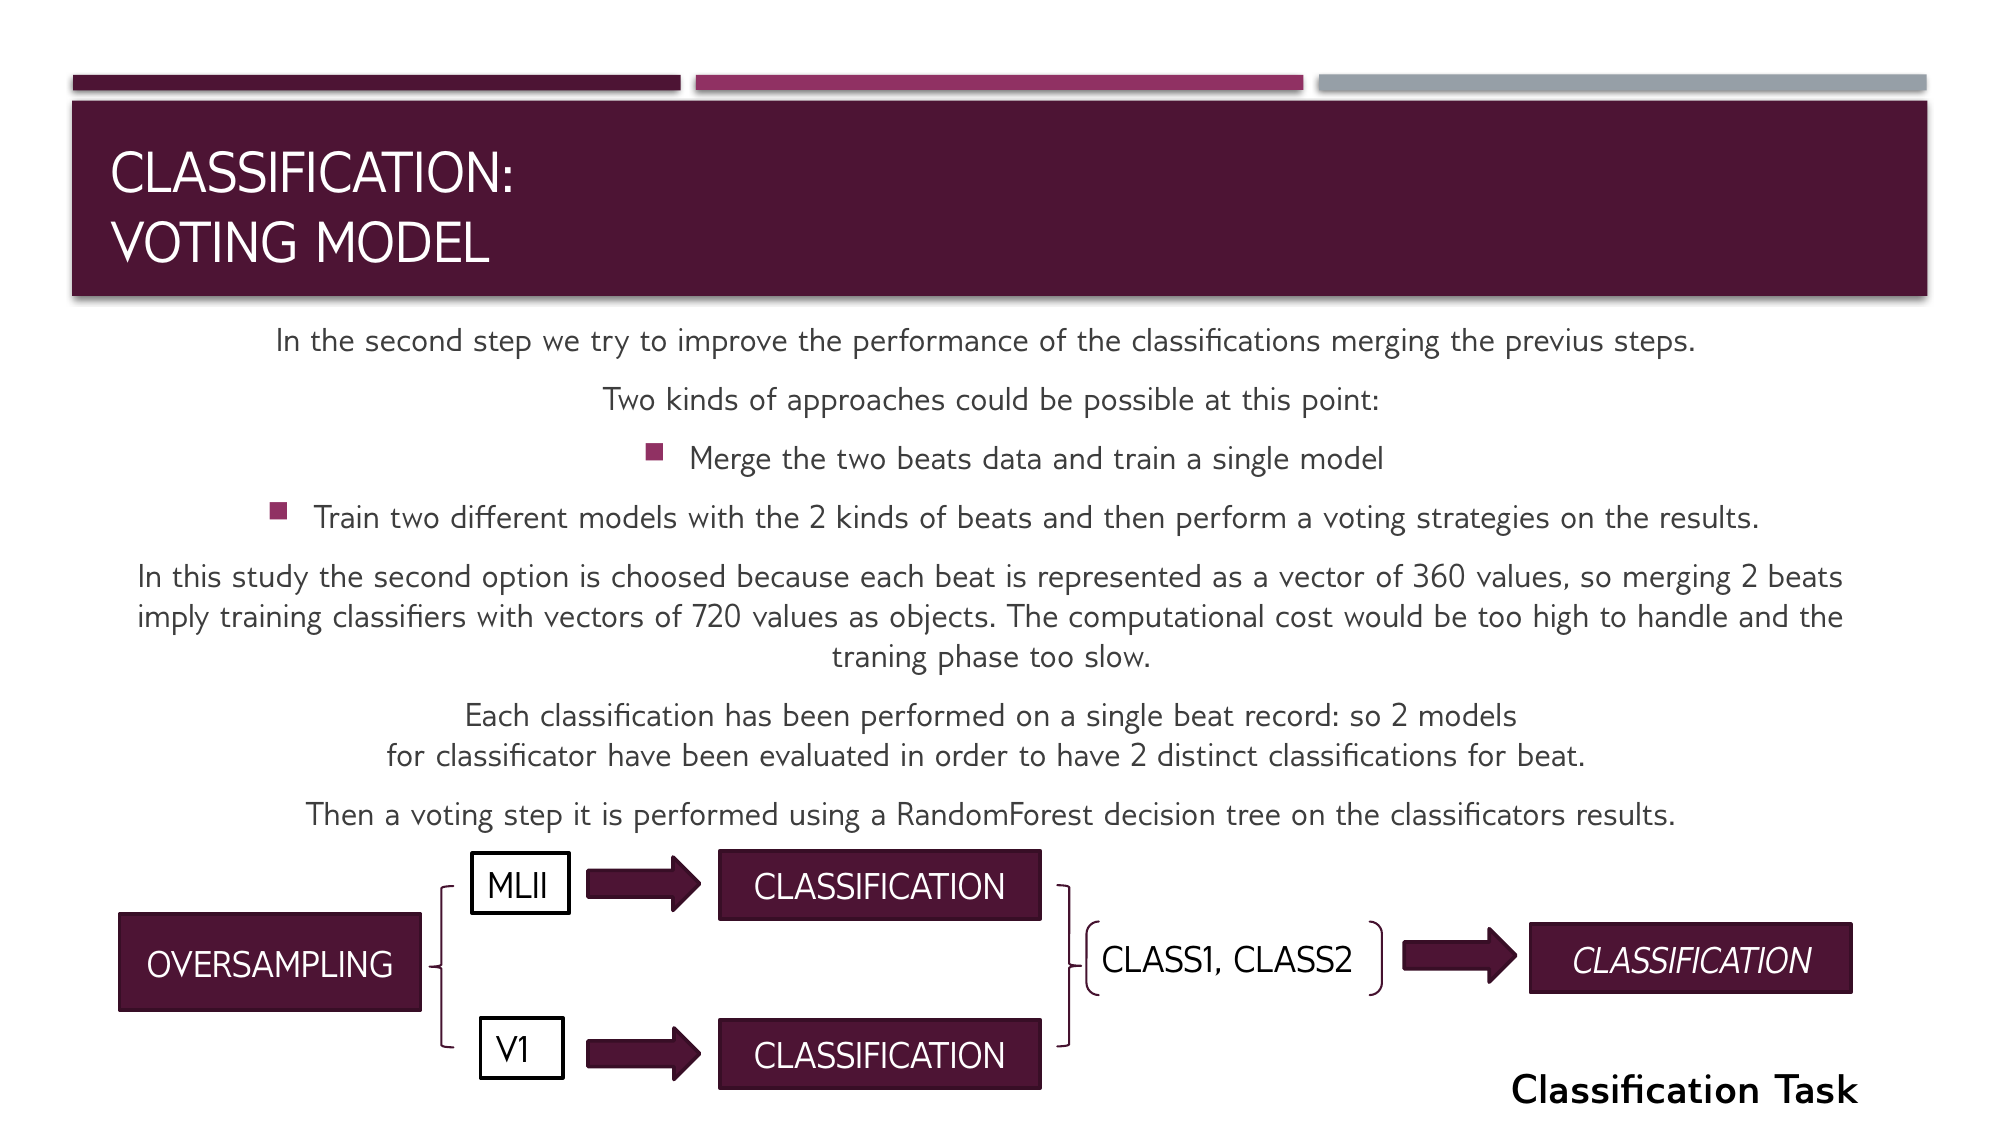

# CLASSIFICATION: VOTING MODEL
In the second step we try to improve the performance of the classifications merging the previus steps.
Two kinds of approaches could be possible at this point:
Merge the two beats data and train a single model
Train two different models with the 2 kinds of beats and then perform a voting strategies on the results.
In this study the second option is choosed because each beat is represented as a vector of 360 values, so merging 2 beats imply training classifiers with vectors of 720 values as objects. The computational cost would be too high to handle and the traning phase too slow.
Each classification has been performed on a single beat record: so 2 models for classificator have been evaluated in order to have 2 distinct classifications for beat.
Then a voting step it is performed using a RandomForest decision tree on the classificators results.

CLASSIFICATION
MLII

OVERSAMPLING

CLASSIFICATION
CLASS1, CLASS2

V1
CLASSIFICATION

Classification Task